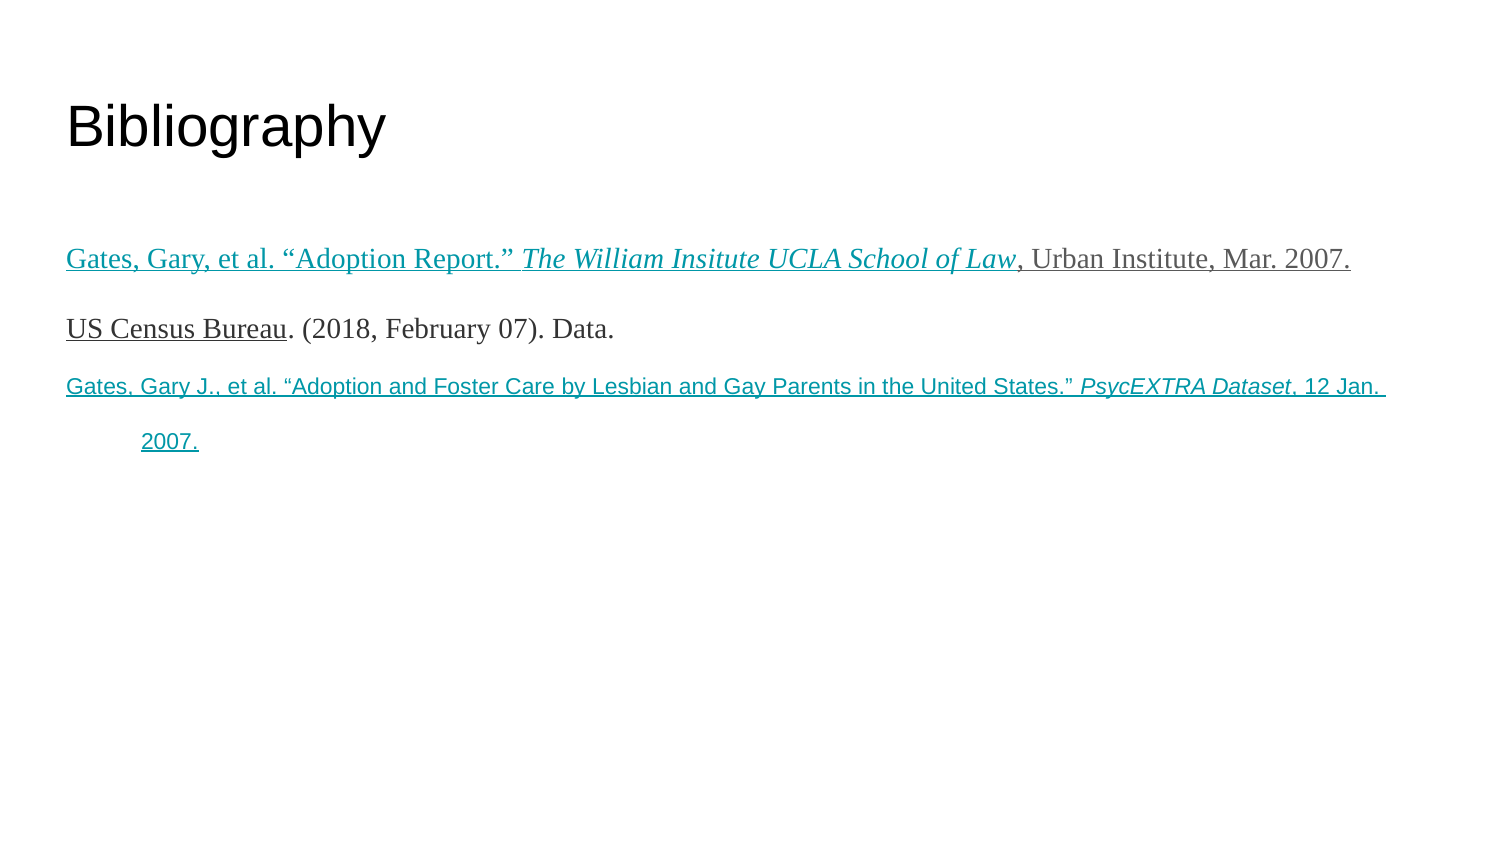

# Bibliography
Gates, Gary, et al. “Adoption Report.” The William Insitute UCLA School of Law, Urban Institute, Mar. 2007.
US Census Bureau. (2018, February 07). Data.
Gates, Gary J., et al. “Adoption and Foster Care by Lesbian and Gay Parents in the United States.” PsycEXTRA Dataset, 12 Jan.
2007.